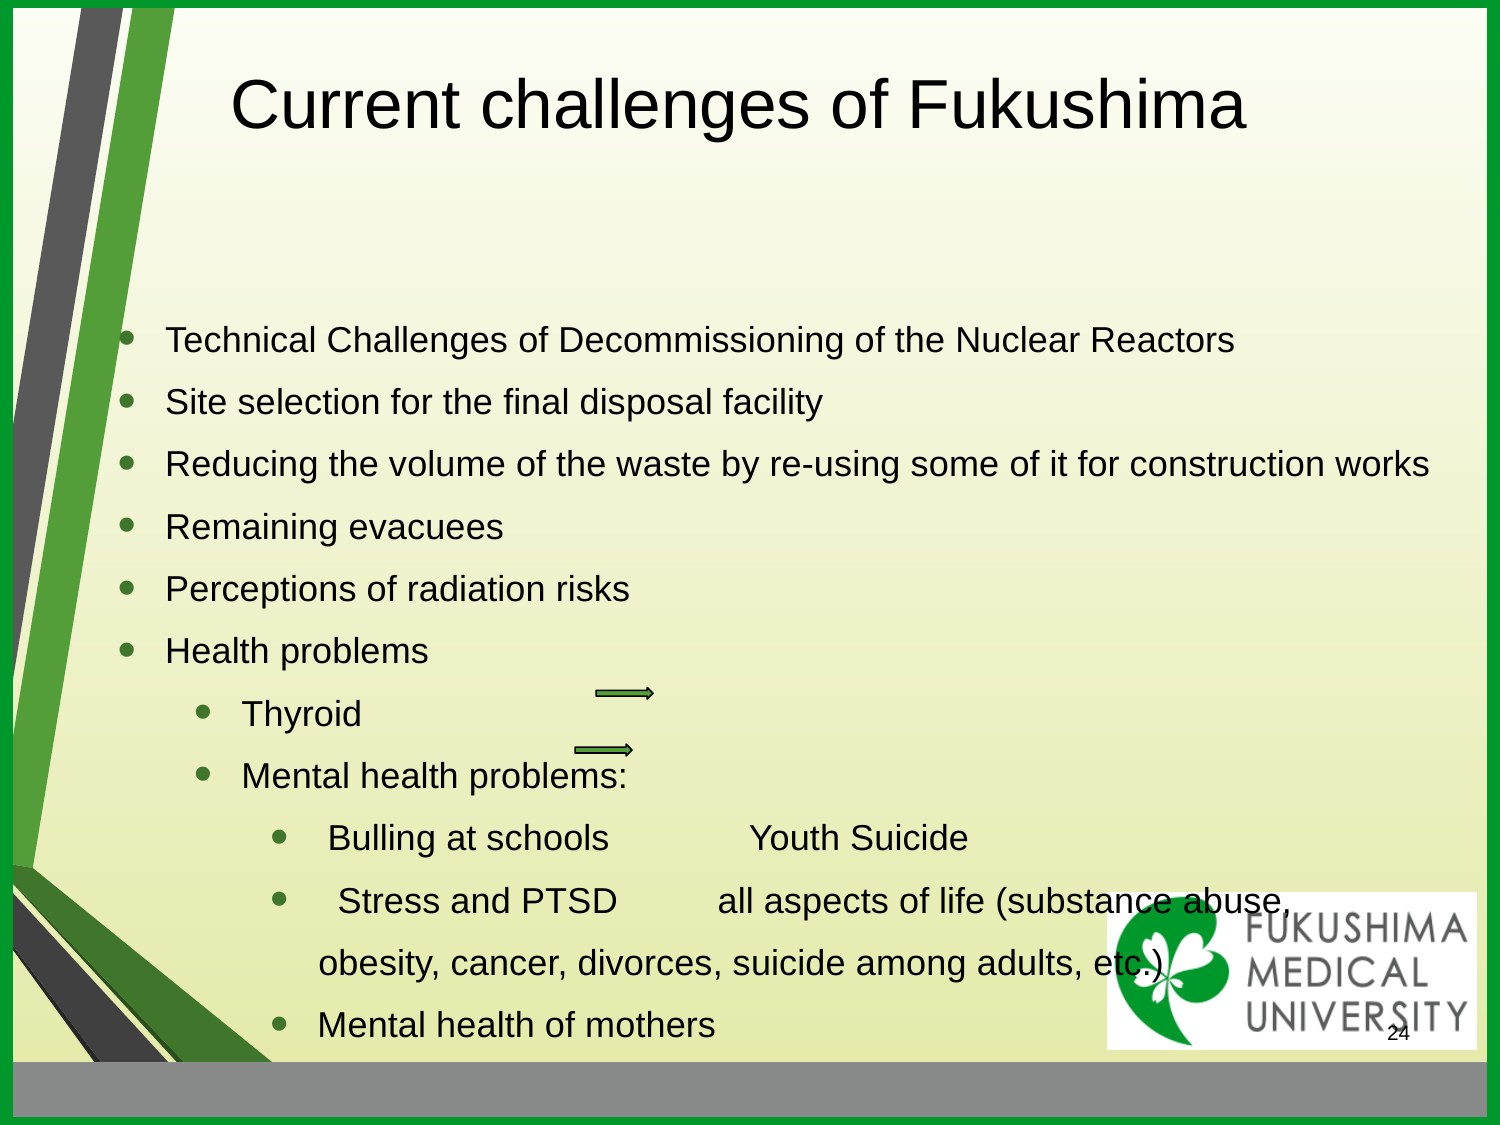

# Current challenges of Fukushima
Technical Challenges of Decommissioning of the Nuclear Reactors
Site selection for the final disposal facility
Reducing the volume of the waste by re-using some of it for construction works
Remaining evacuees
Perceptions of radiation risks
Health problems
Thyroid
Mental health problems:
 Bulling at schools              Youth Suicide
  Stress and PTSD          all aspects of life (substance abuse,
      obesity, cancer, divorces, suicide among adults, etc.)
Mental health of mothers

Process will take another 30-40 years to complete

24